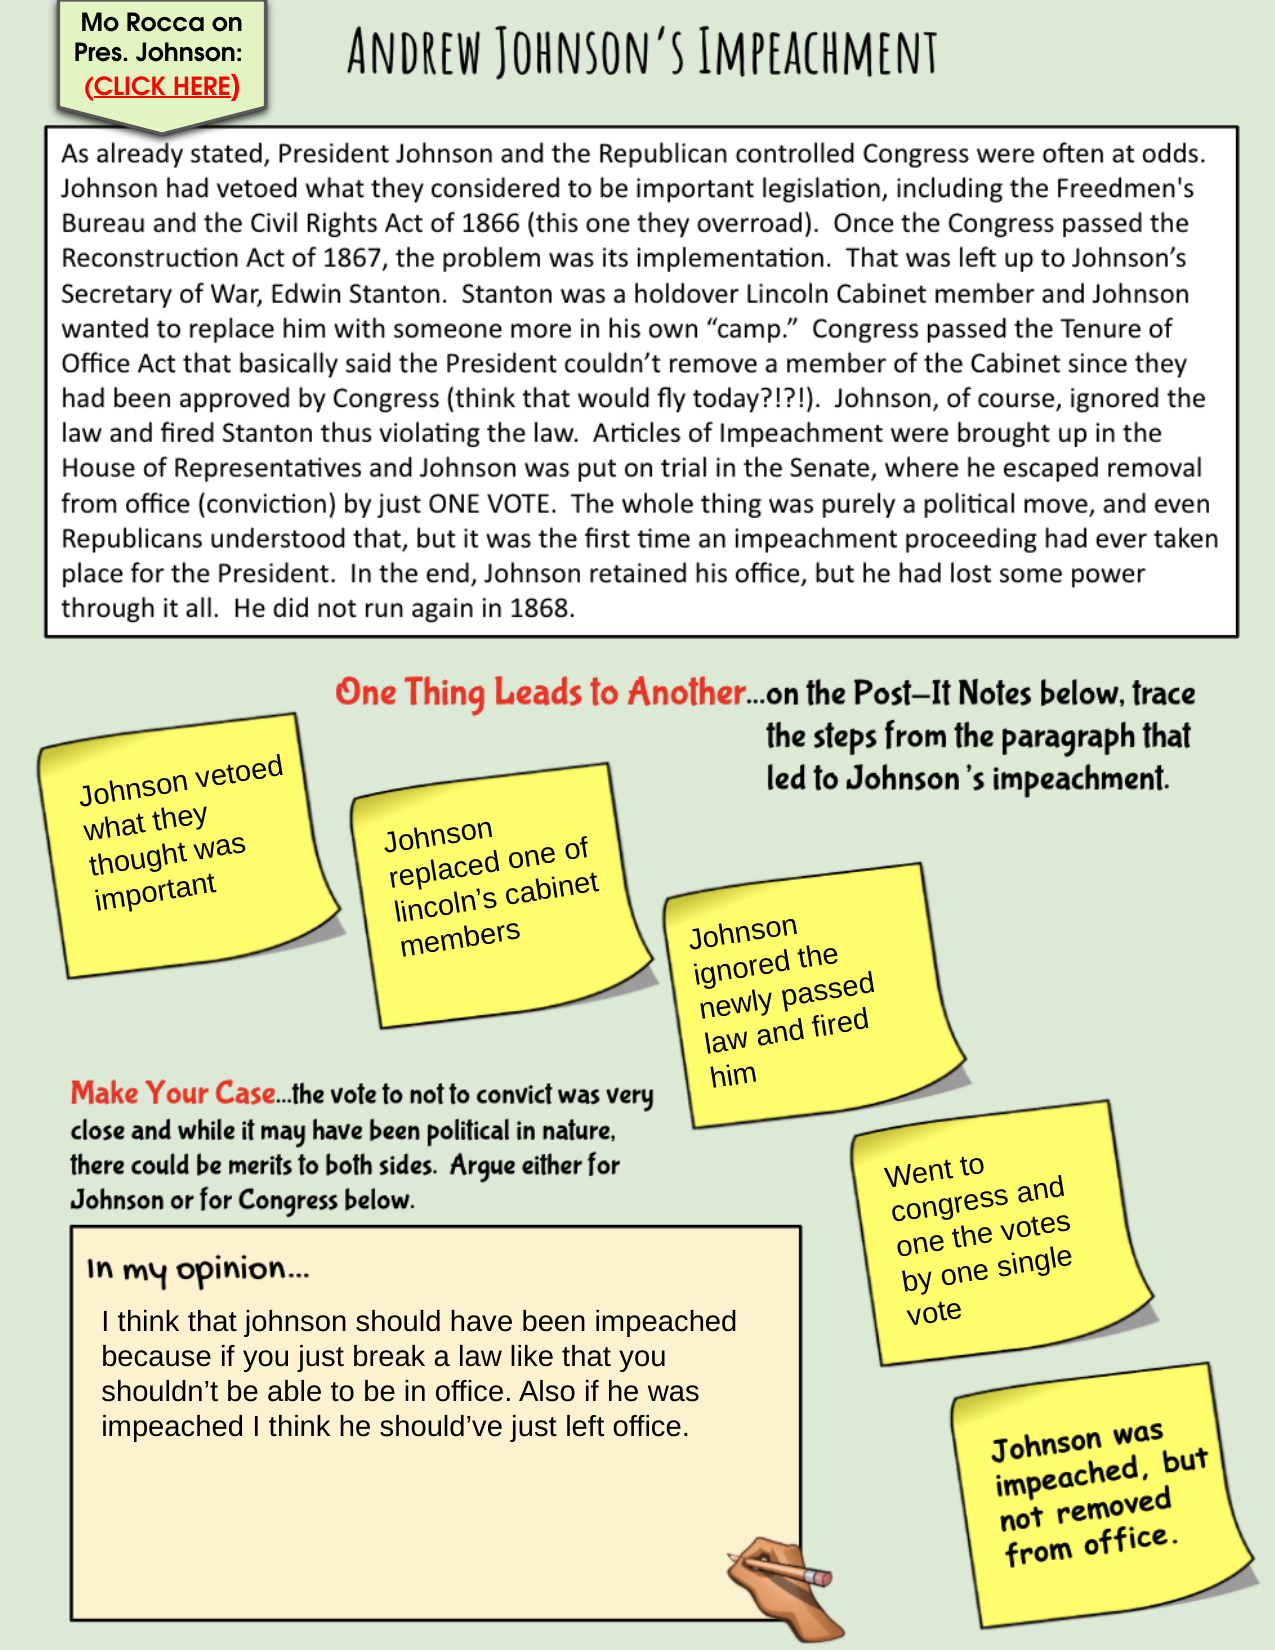

Mo Rocca on Pres. Johnson:
(CLICK HERE)
Johnson vetoed what they thought was important
Johnson replaced one of lincoln’s cabinet members
Johnson ignored the newly passed law and fired him
Went to congress and one the votes by one single vote
I think that johnson should have been impeached because if you just break a law like that you shouldn’t be able to be in office. Also if he was impeached I think he should’ve just left office.